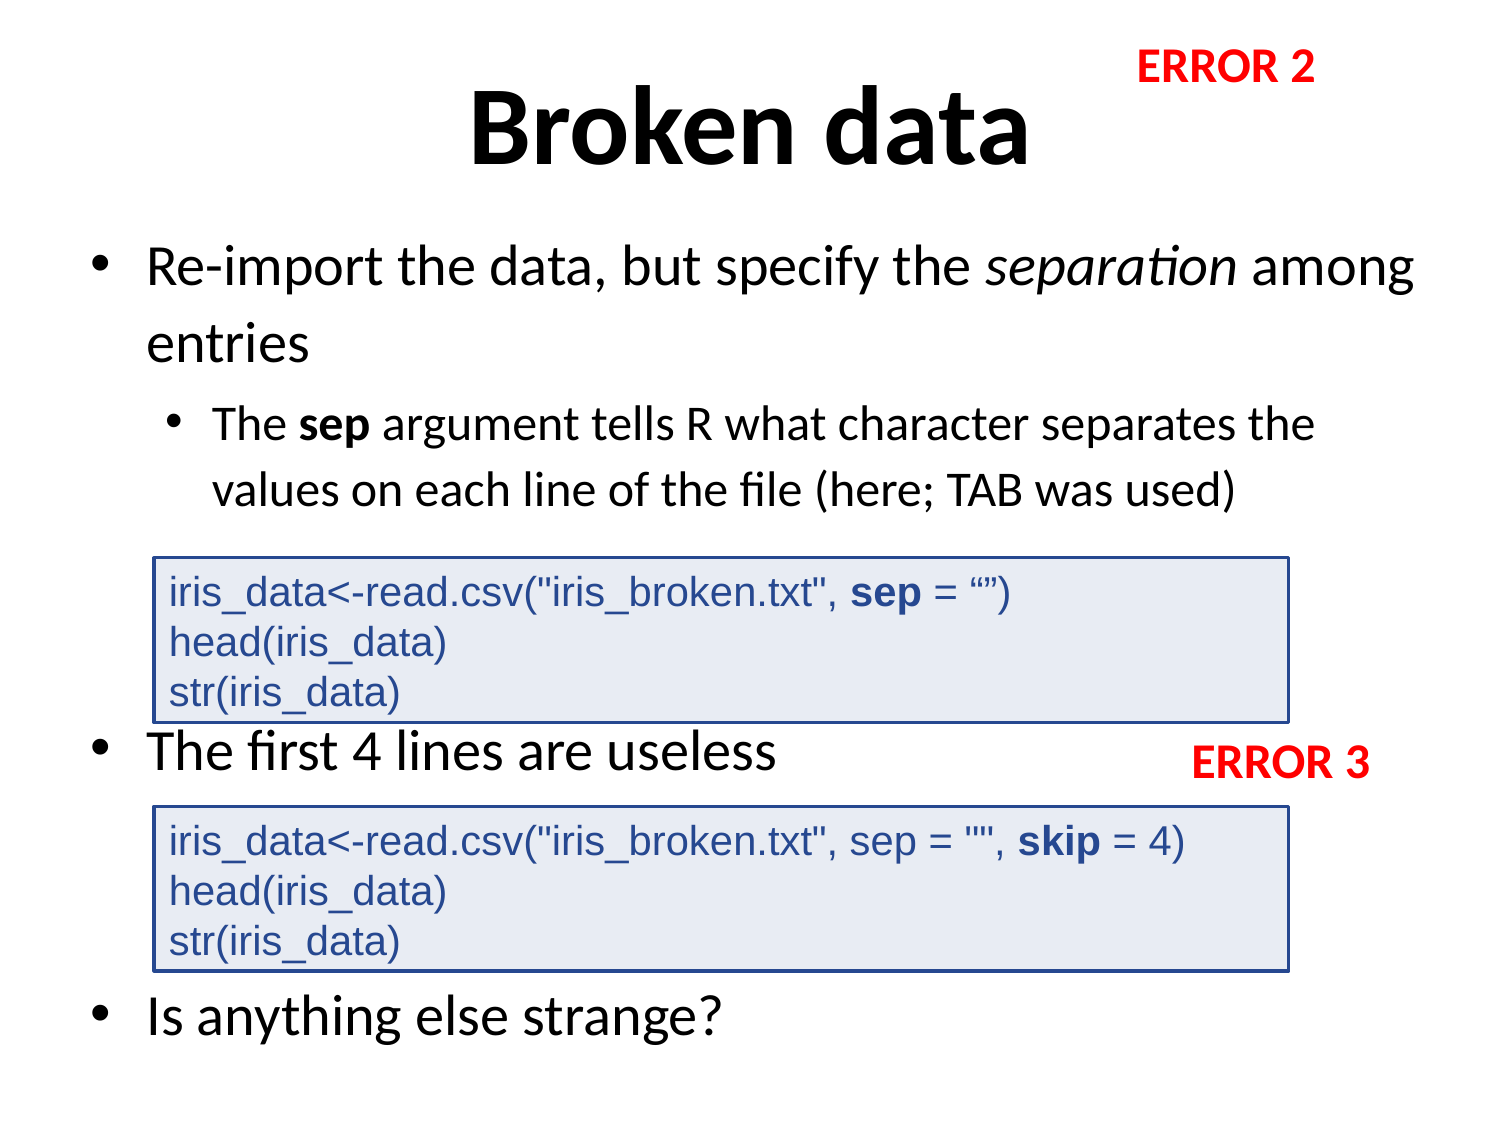

ERROR 2
# Broken data
Re-import the data, but specify the separation among entries
The sep argument tells R what character separates the values on each line of the file (here; TAB was used)

The first 4 lines are useless

Is anything else strange?

iris_data<-read.csv("iris_broken.txt", sep = “”)
head(iris_data)
str(iris_data)
ERROR 3
iris_data<-read.csv("iris_broken.txt", sep = "", skip = 4)
head(iris_data)
str(iris_data)